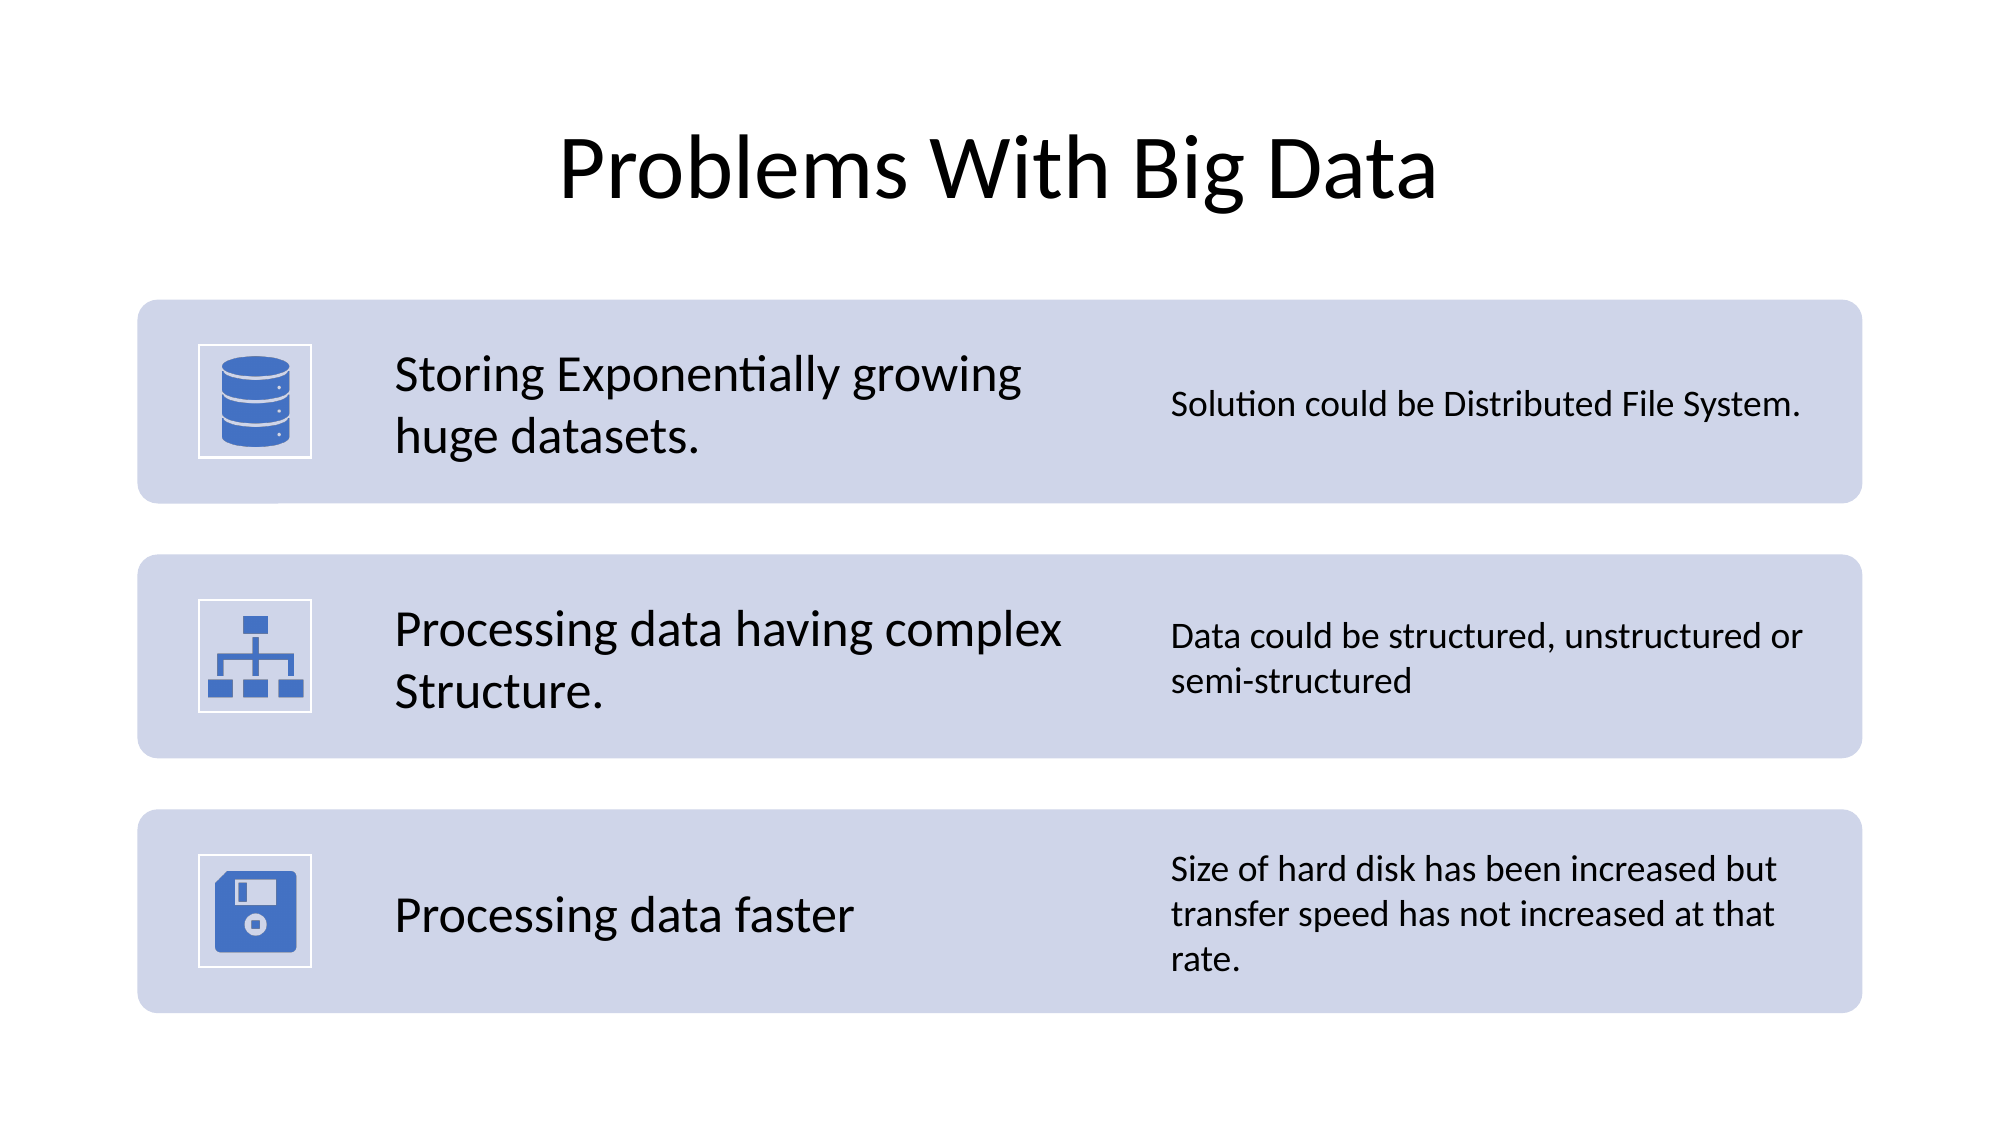

# Problems With Big Data
Storing Exponentially growing huge datasets.
Solution could be Distributed File System.
Processing data having complex Structure.
Data could be structured, unstructured or semi-structured
Processing data faster
Size of hard disk has been increased but transfer speed has not increased at that rate.